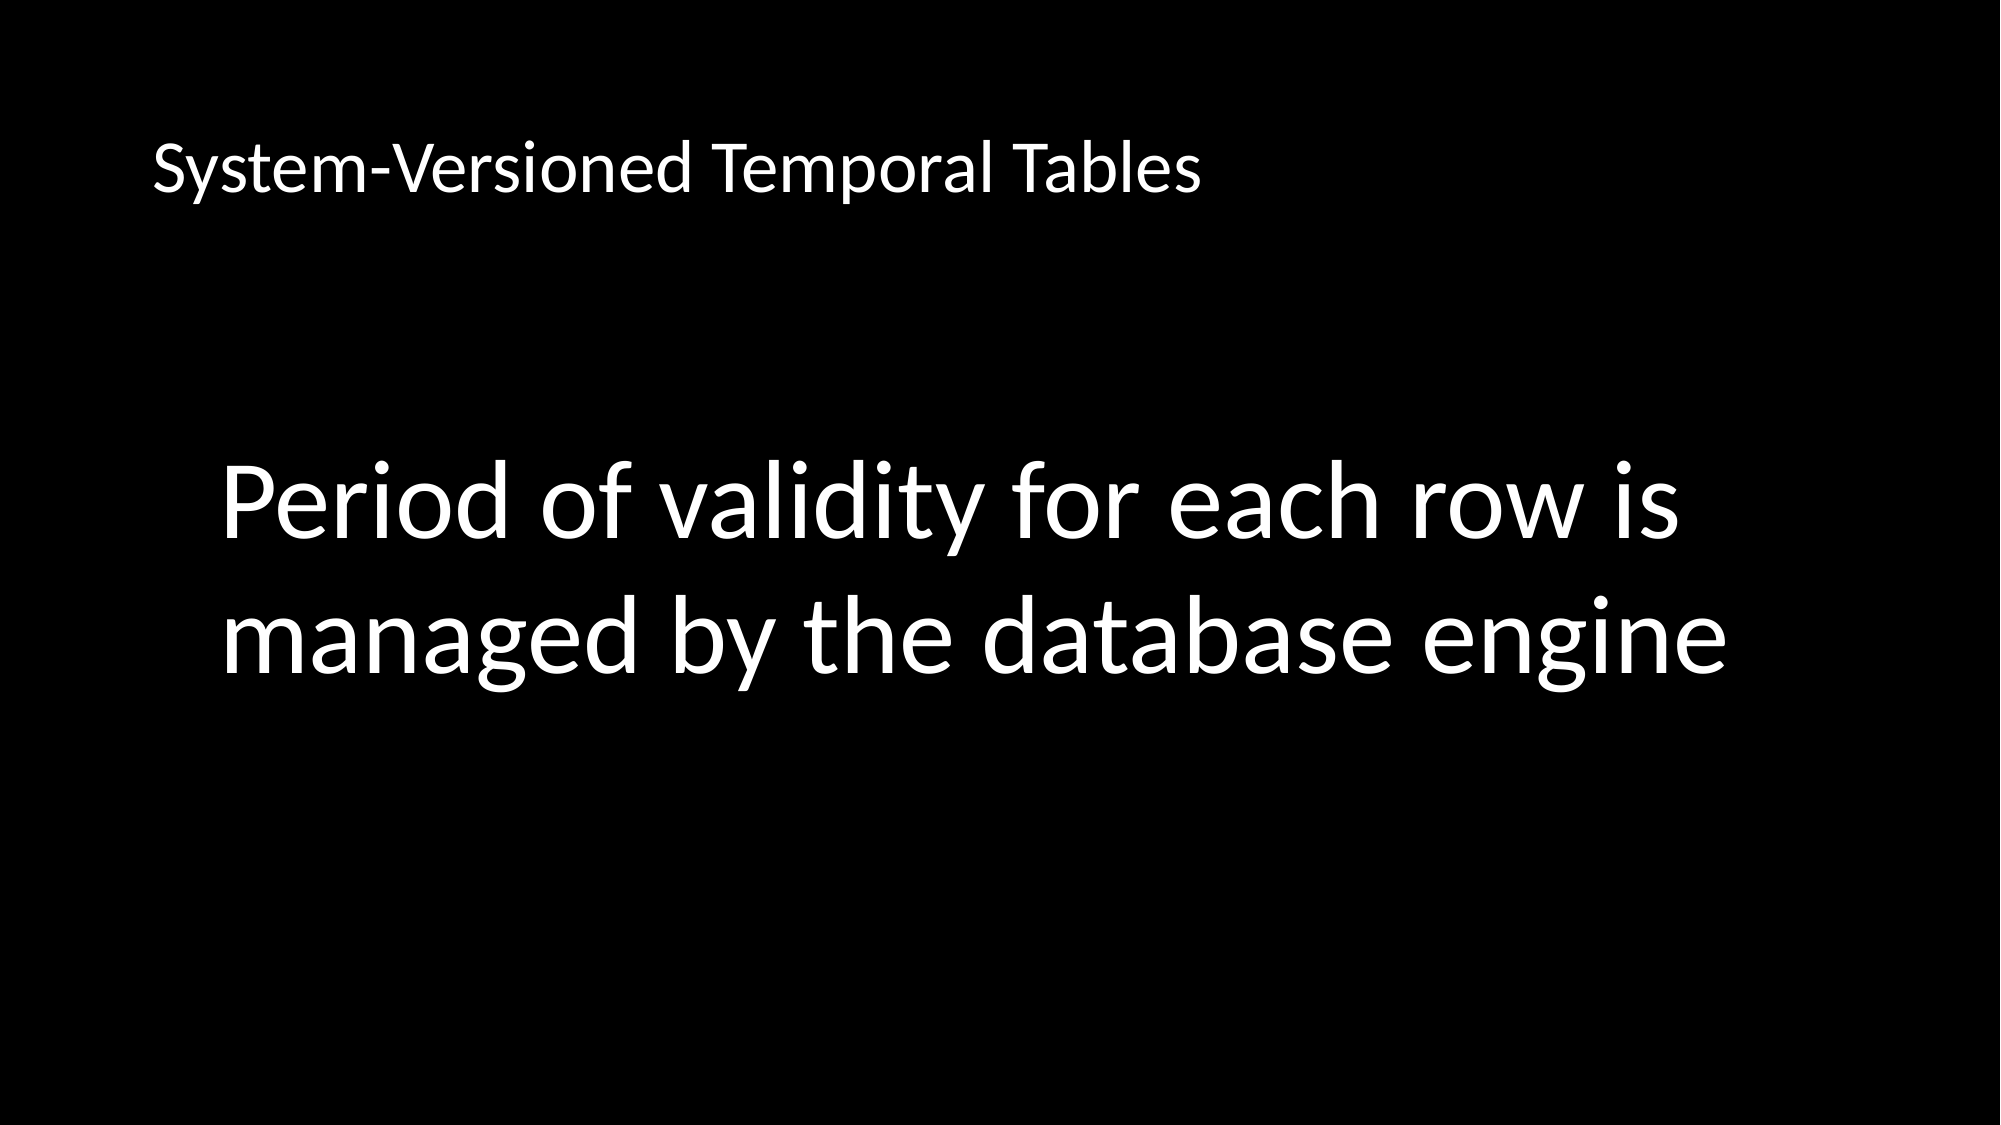

# System-Versioned Temporal Tables
Period of validity for each row is
managed by the database engine